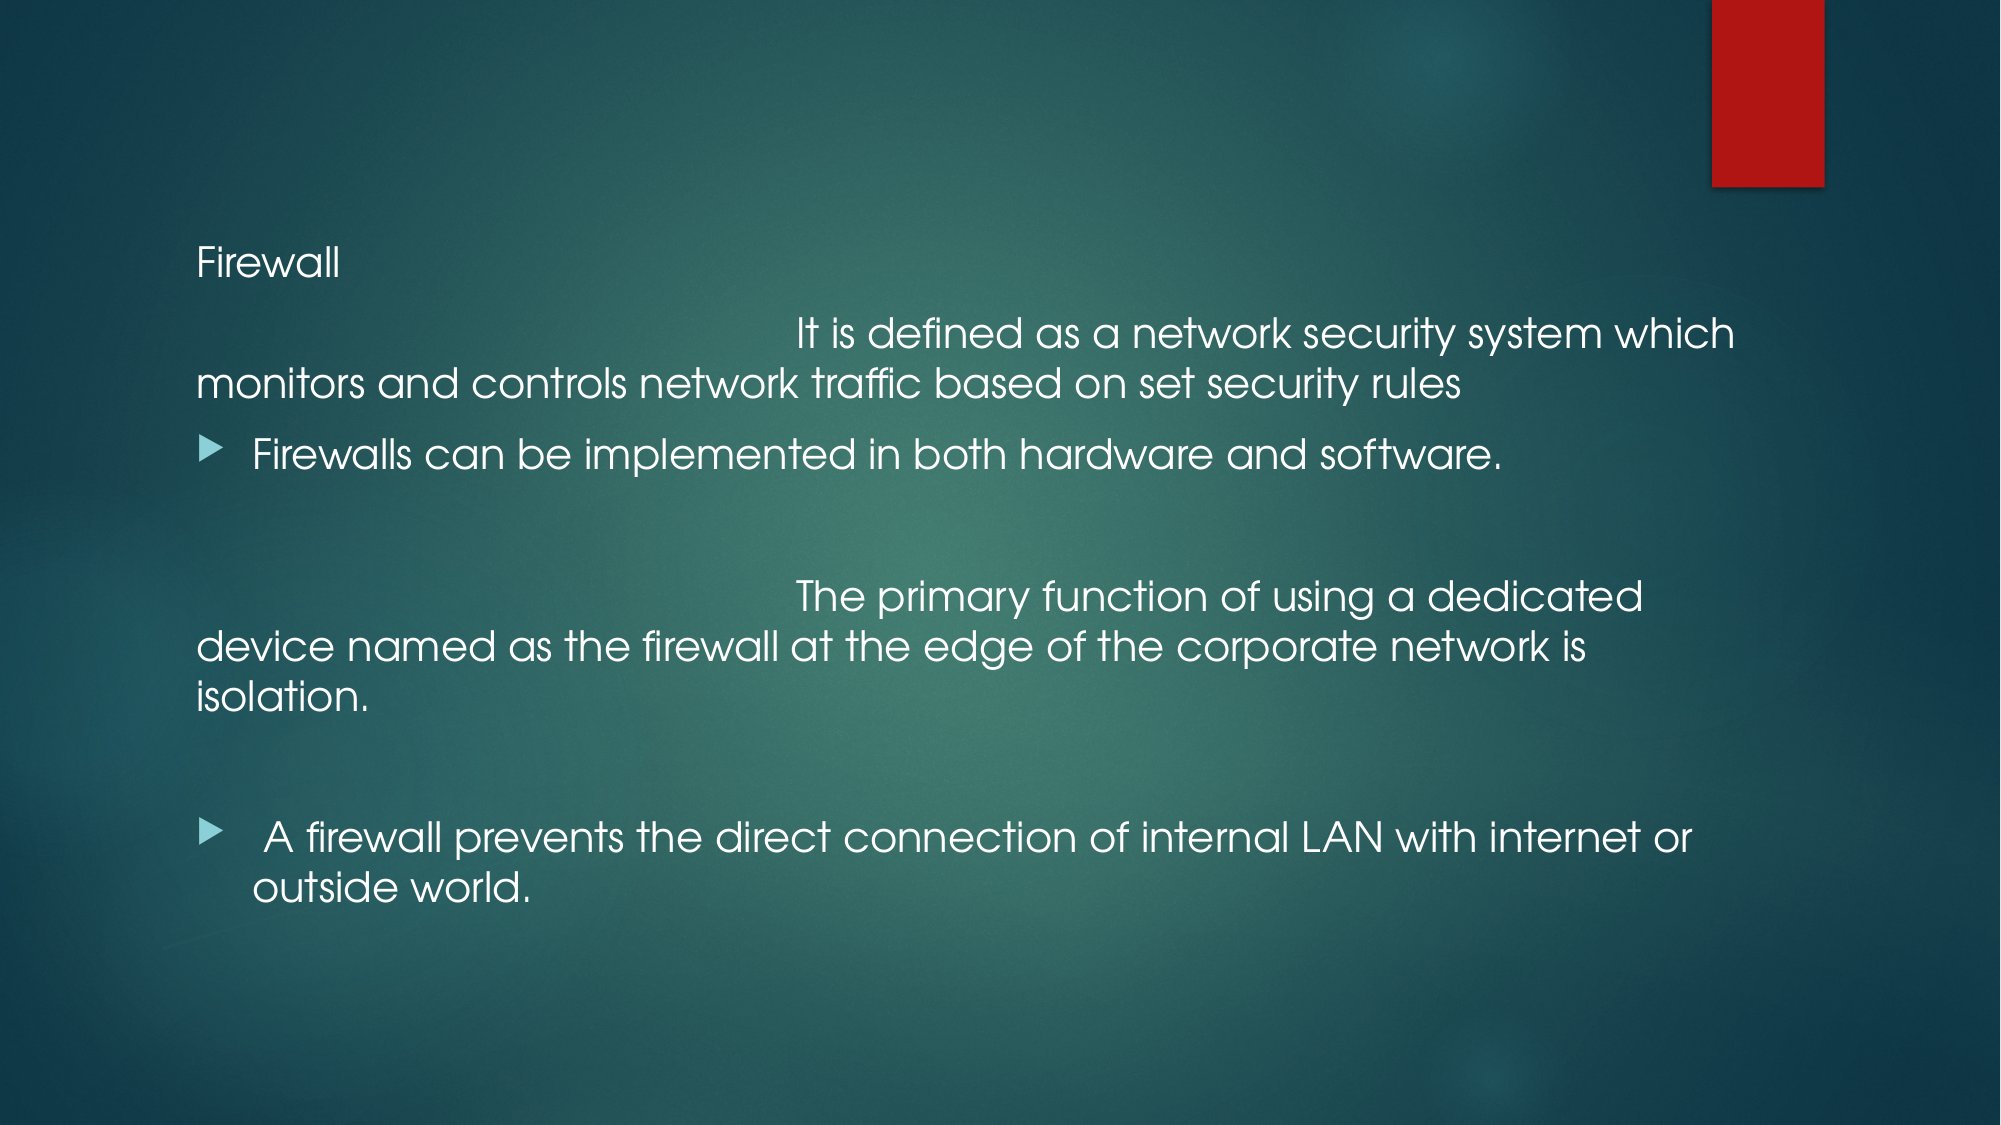

Firewall
				It is defined as a network security system which monitors and controls network traffic based on set security rules
Firewalls can be implemented in both hardware and software.

				The primary function of using a dedicated device named as the firewall at the edge of the corporate network is isolation.

 A firewall prevents the direct connection of internal LAN with internet or outside world.